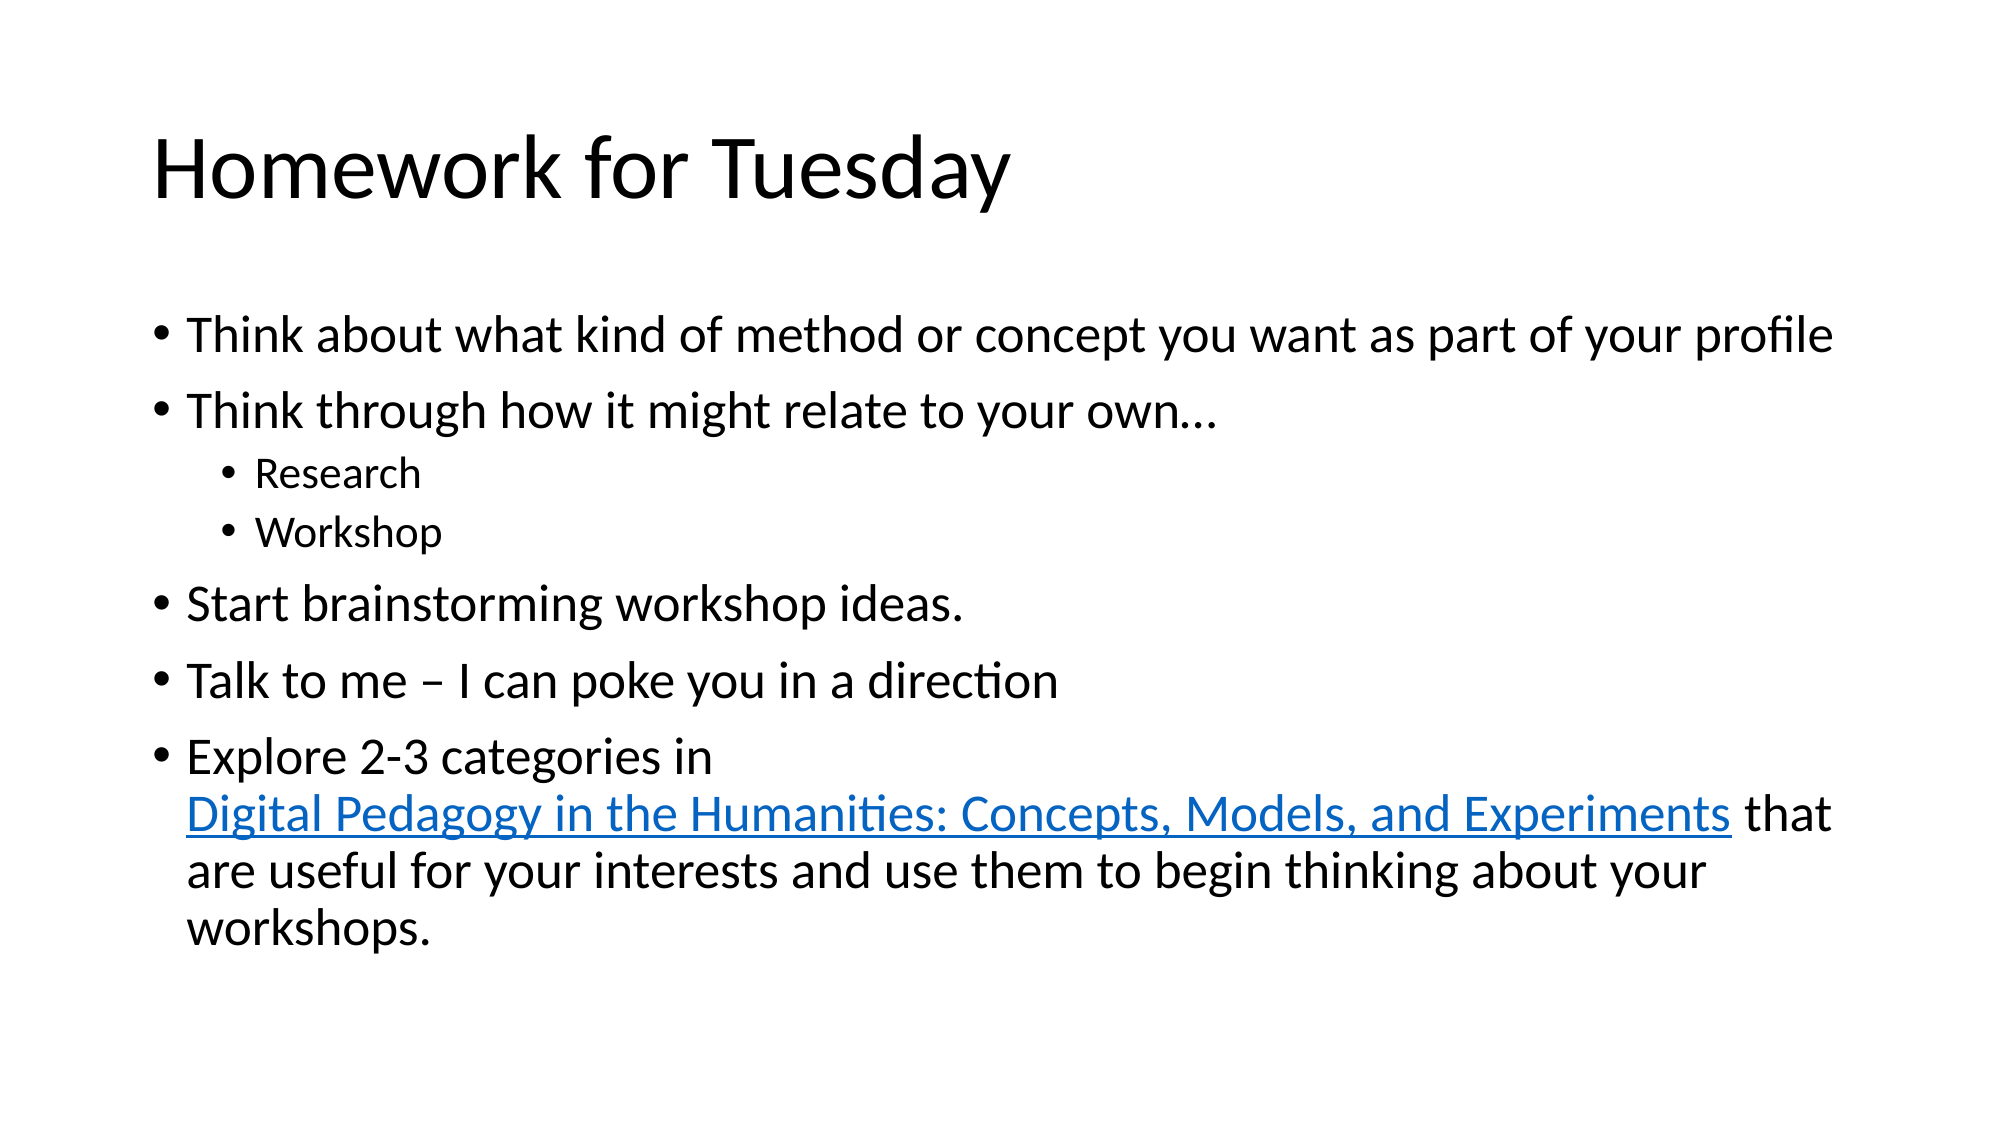

# Homework for Tuesday
Think about what kind of method or concept you want as part of your profile
Think through how it might relate to your own…
Research
Workshop
Start brainstorming workshop ideas.
Talk to me – I can poke you in a direction
Explore 2-3 categories in Digital Pedagogy in the Humanities: Concepts, Models, and Experiments that are useful for your interests and use them to begin thinking about your workshops.